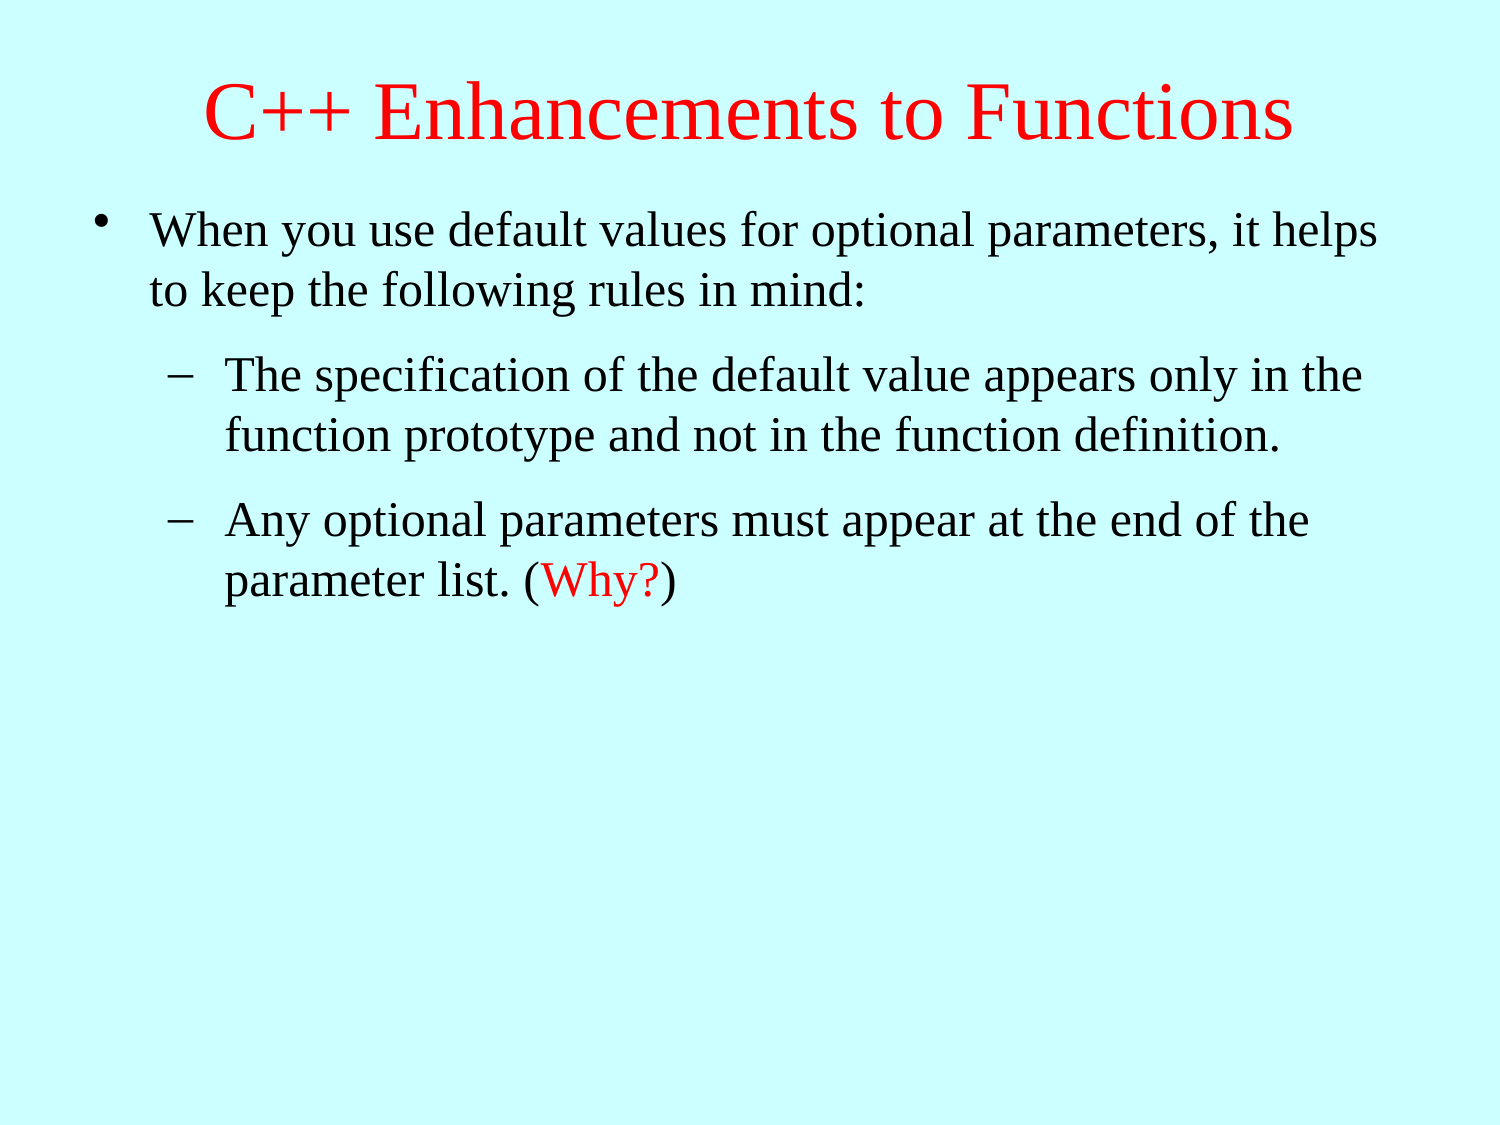

# C++ Enhancements to Functions
When you use default values for optional parameters, it helps to keep the following rules in mind:
The specification of the default value appears only in the function prototype and not in the function definition.
Any optional parameters must appear at the end of the parameter list. (Why?)